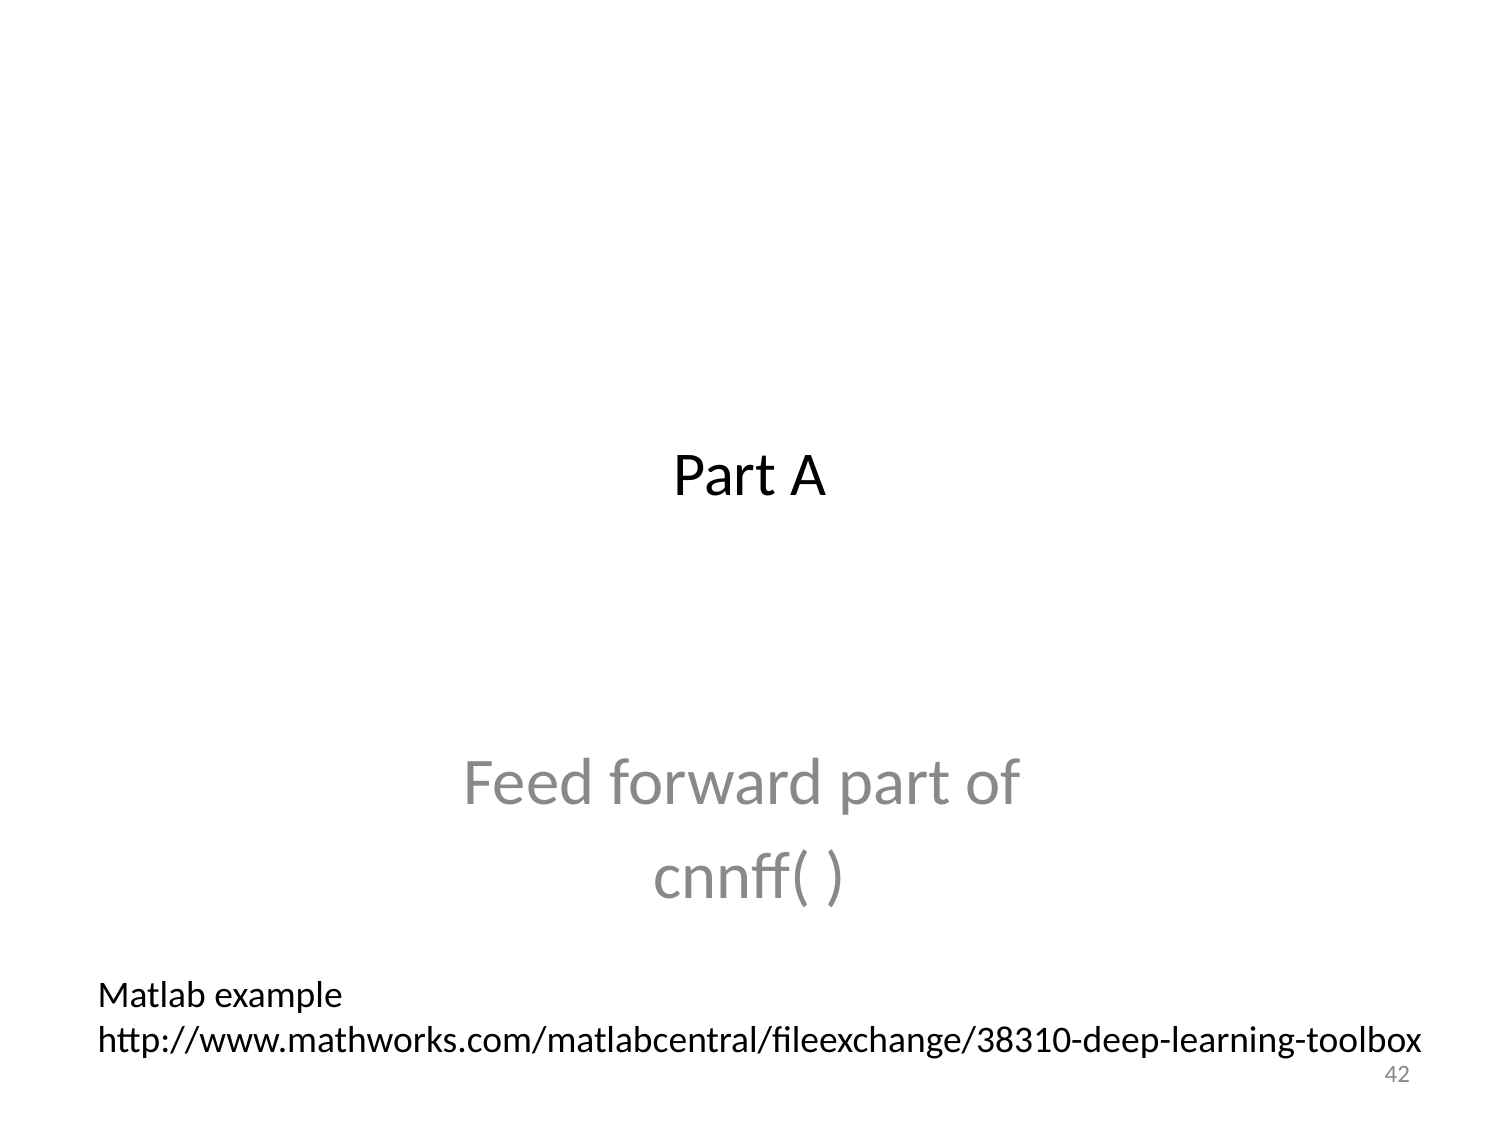

# Part A

Feed forward part of
cnnff( )

Matlab example
http://www.mathworks.com/matlabcentral/fileexchange/38310-deep-learning-toolbox

42